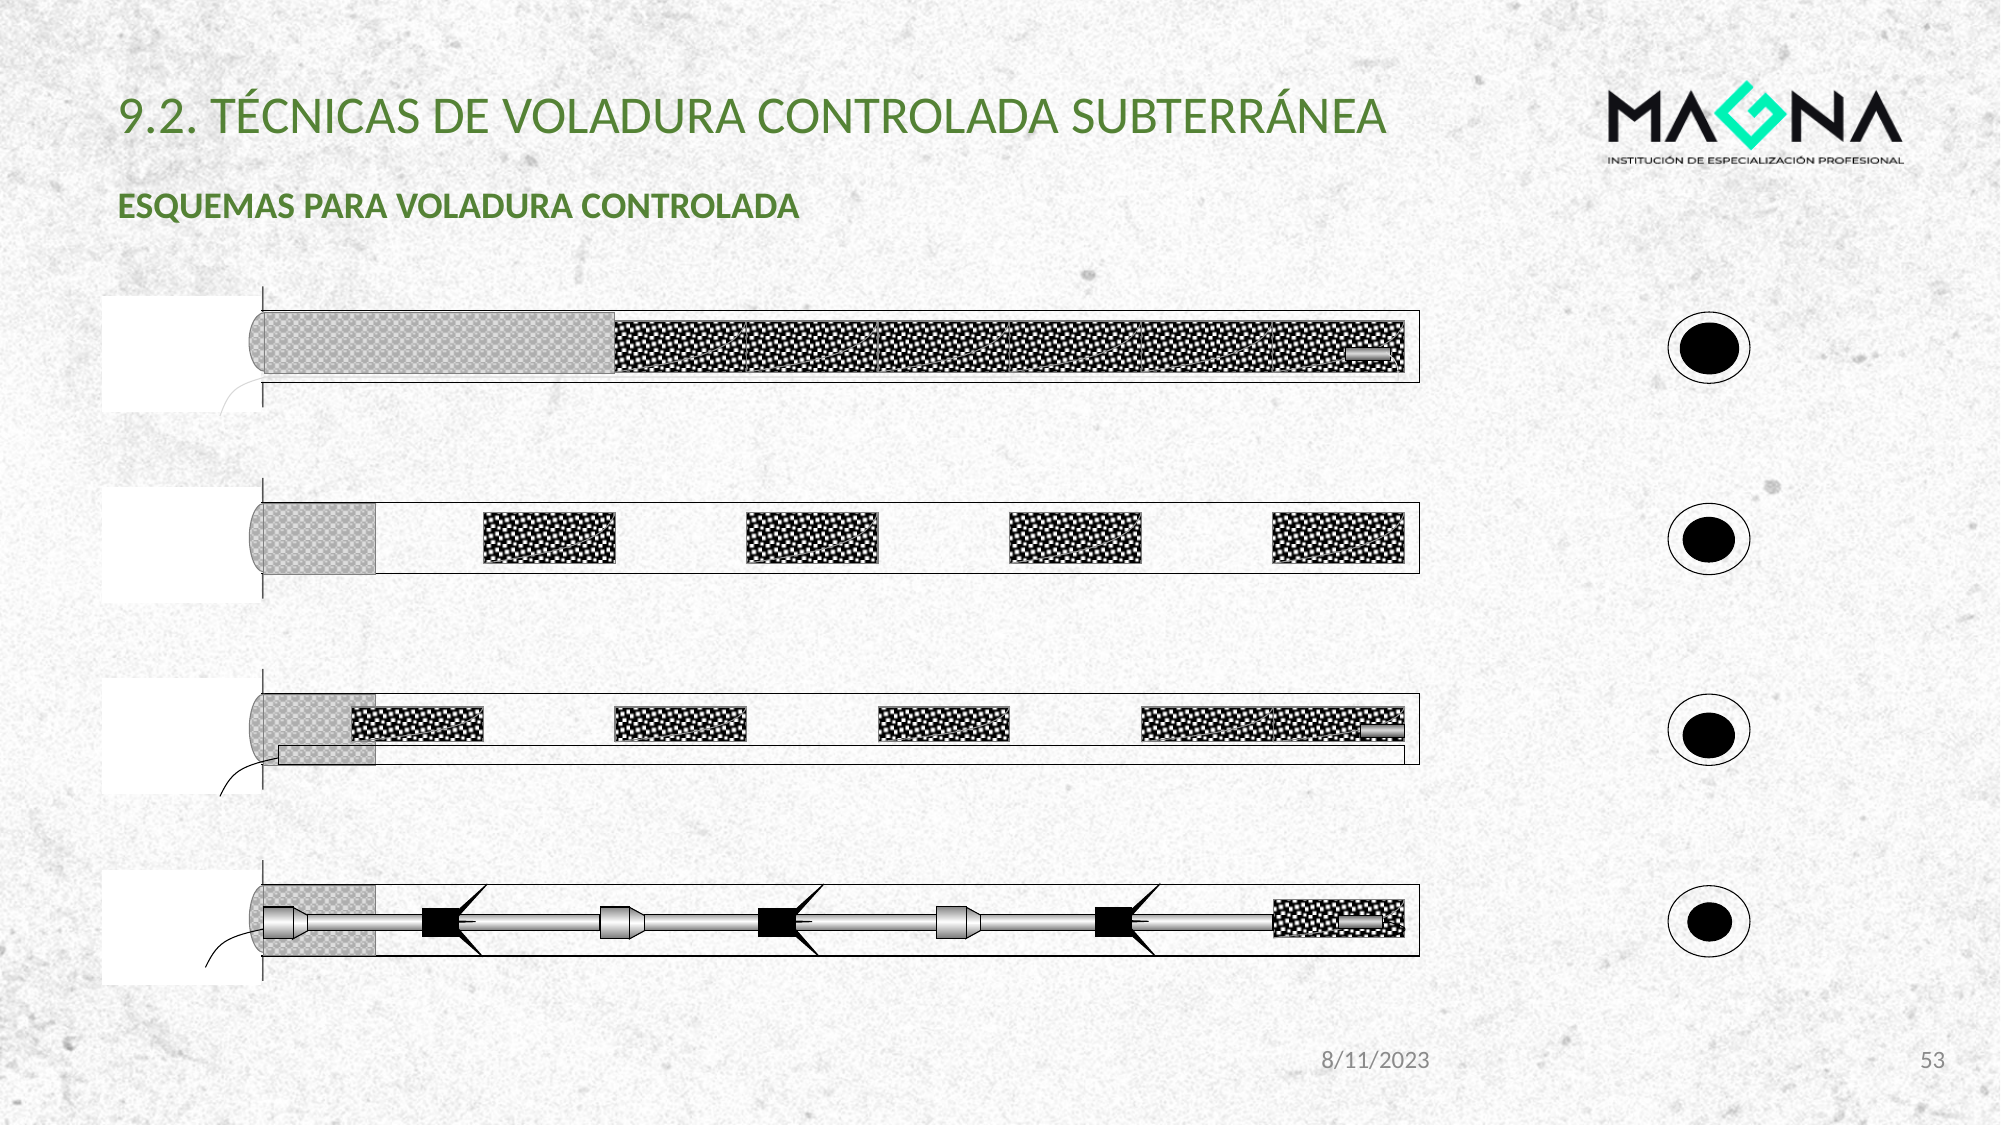

# 9.2. TÉCNICAS DE VOLADURA CONTROLADA SUBTERRÁNEA
ESQUEMAS PARA VOLADURA CONTROLADA

8/11/2023
53